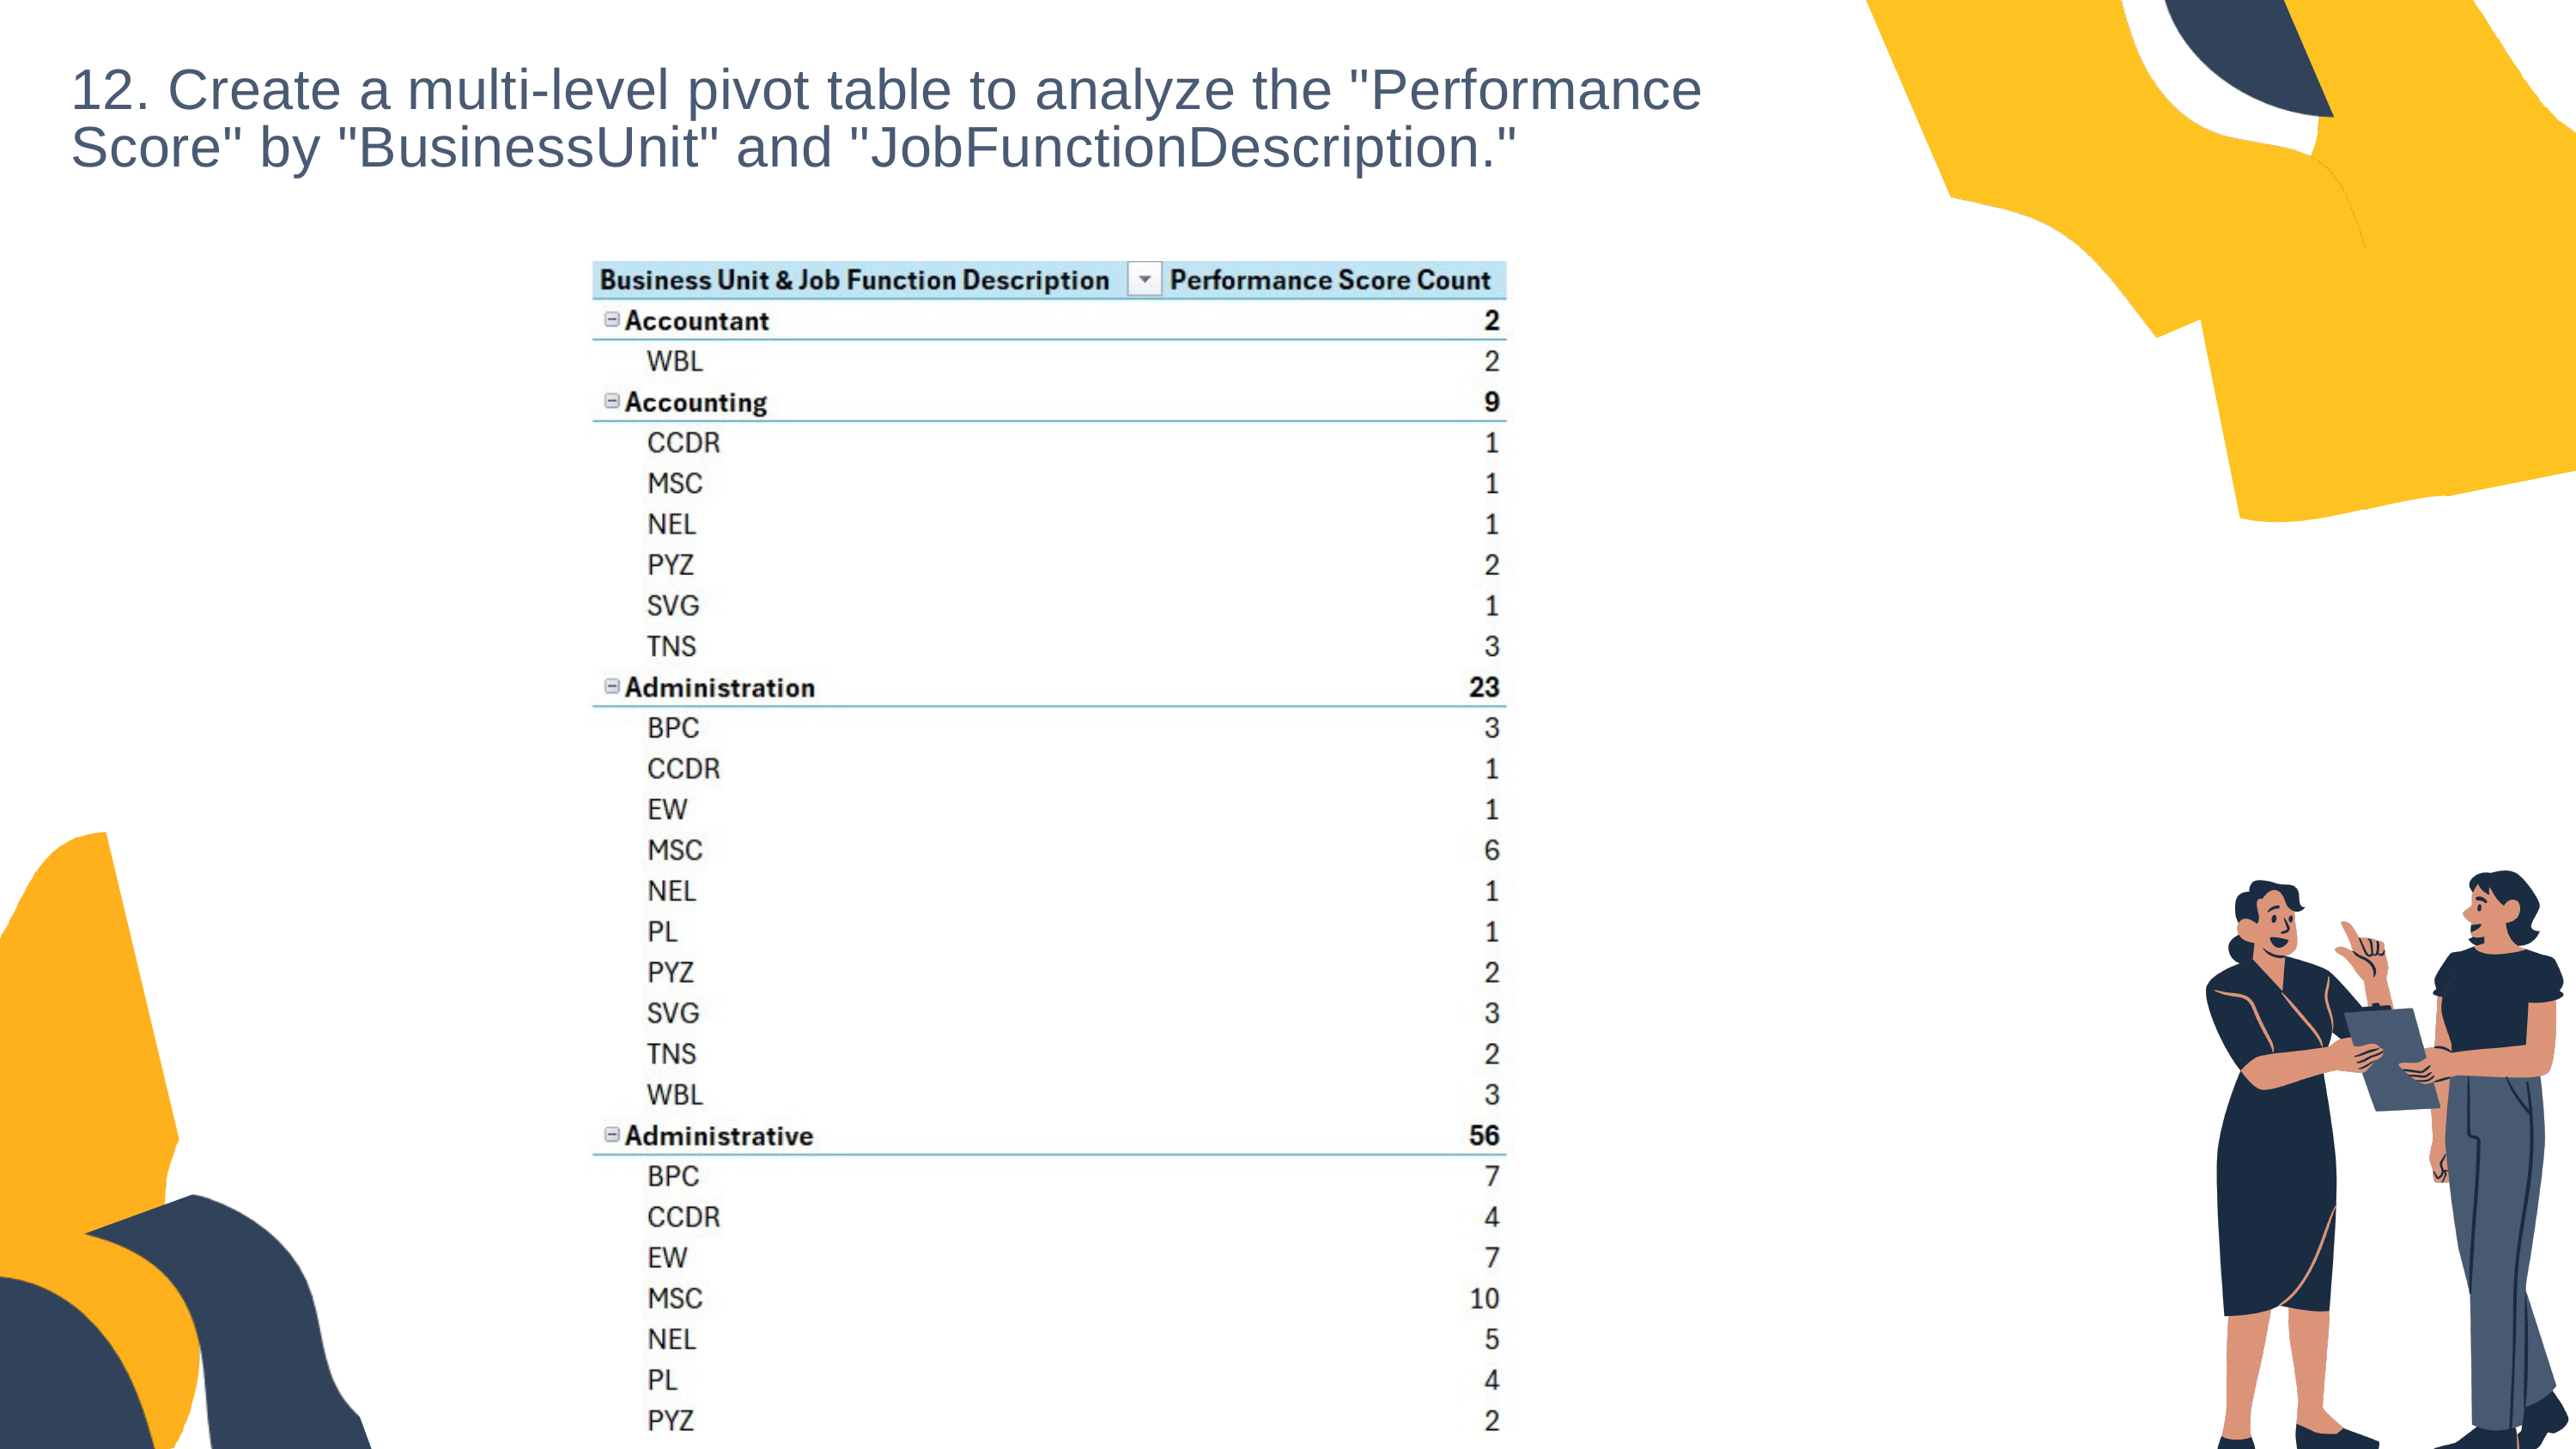

12. Create a multi-level pivot table to analyze the "Performance Score" by "BusinessUnit" and "JobFunctionDescription."